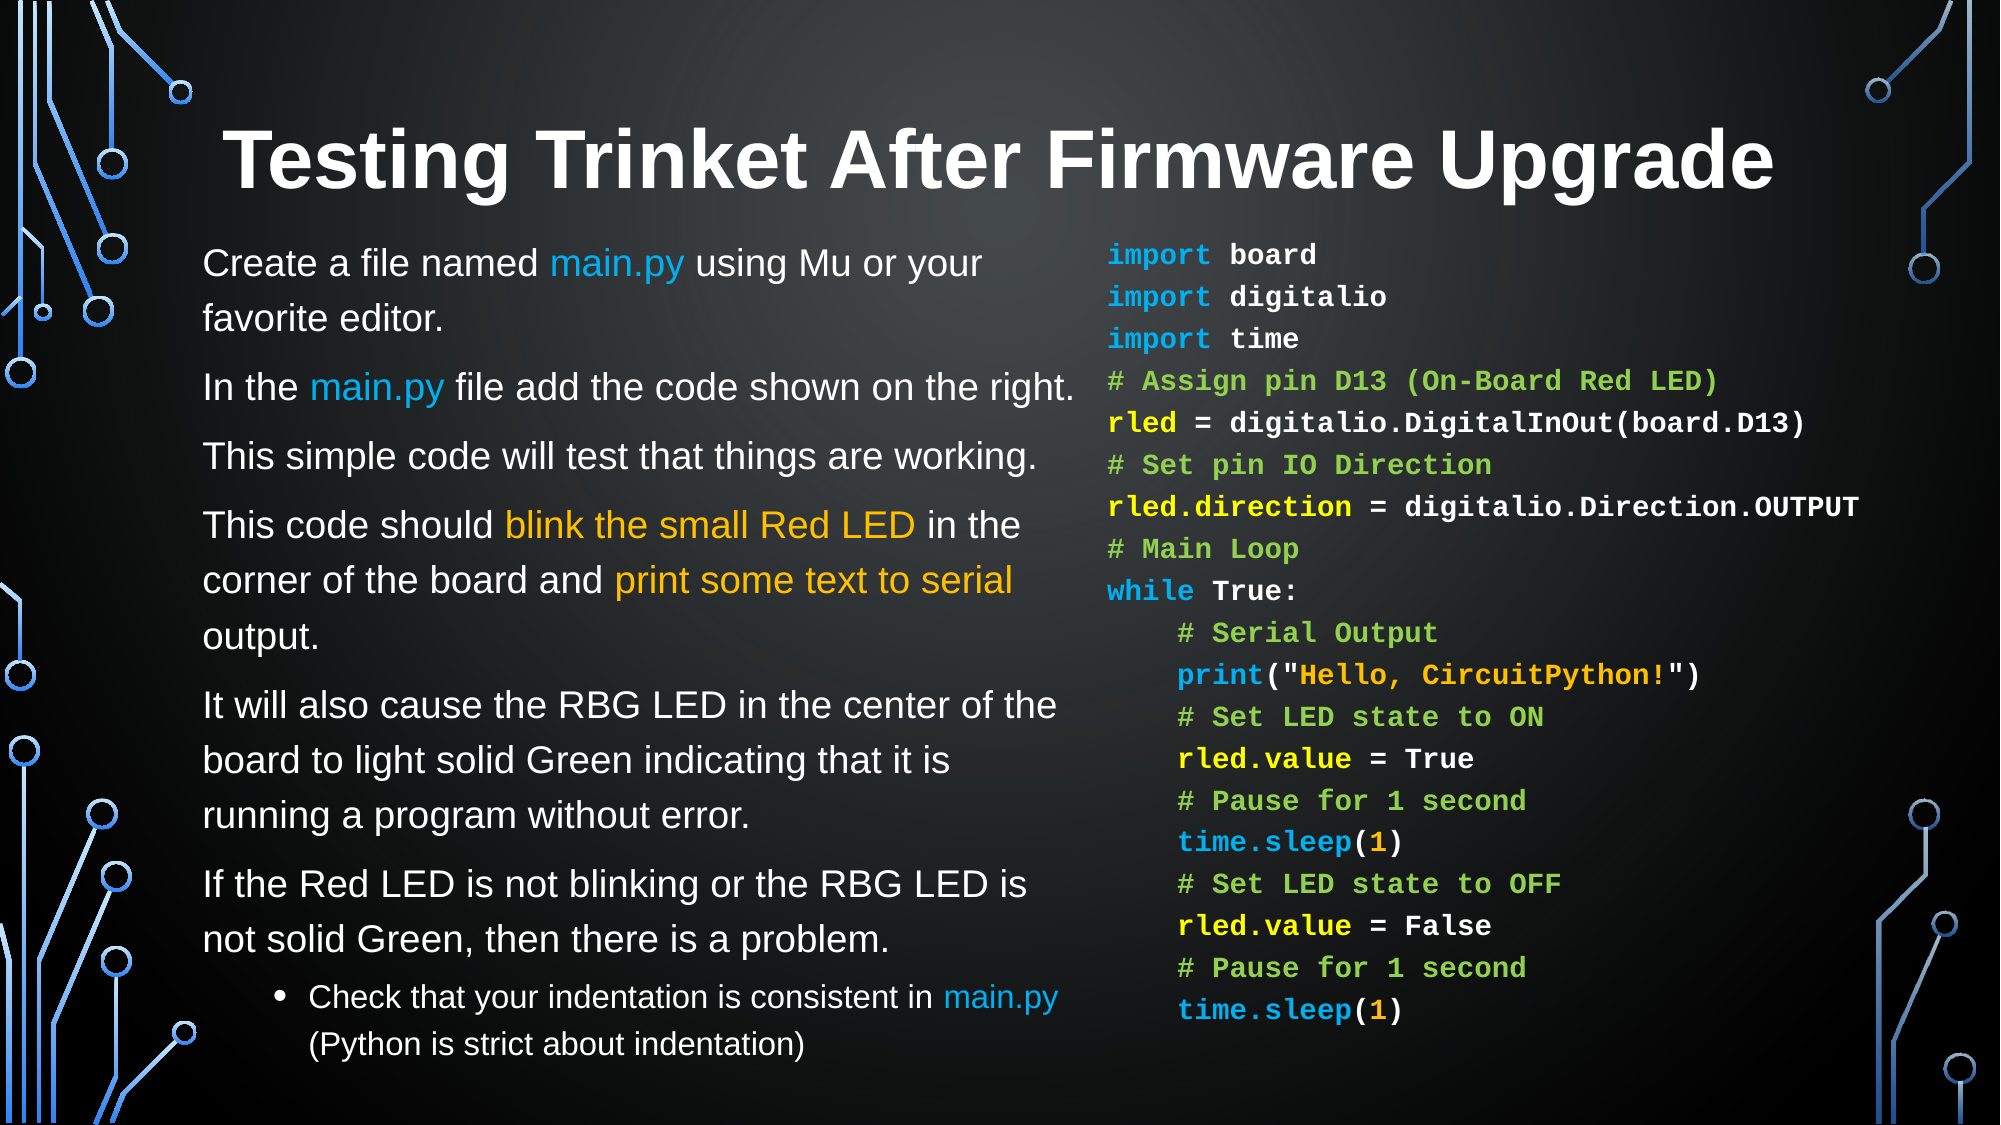

# Testing Trinket After Firmware Upgrade

import board
import digitalio
import time
# Assign pin D13 (On-Board Red LED)
rled = digitalio.DigitalInOut(board.D13)
# Set pin IO Direction
rled.direction = digitalio.Direction.OUTPUT
# Main Loop
while True:
    # Serial Output
    print("Hello, CircuitPython!")
    # Set LED state to ON
    rled.value = True
    # Pause for 1 second
    time.sleep(1)
    # Set LED state to OFF
    rled.value = False
    # Pause for 1 second
    time.sleep(1)
Create a file named main.py using Mu or your favorite editor.
In the main.py file add the code shown on the right.
This simple code will test that things are working.
This code should blink the small Red LED in the corner of the board and print some text to serial output.
It will also cause the RBG LED in the center of the board to light solid Green indicating that it is running a program without error.
If the Red LED is not blinking or the RBG LED is not solid Green, then there is a problem.
Check that your indentation is consistent in main.py (Python is strict about indentation)